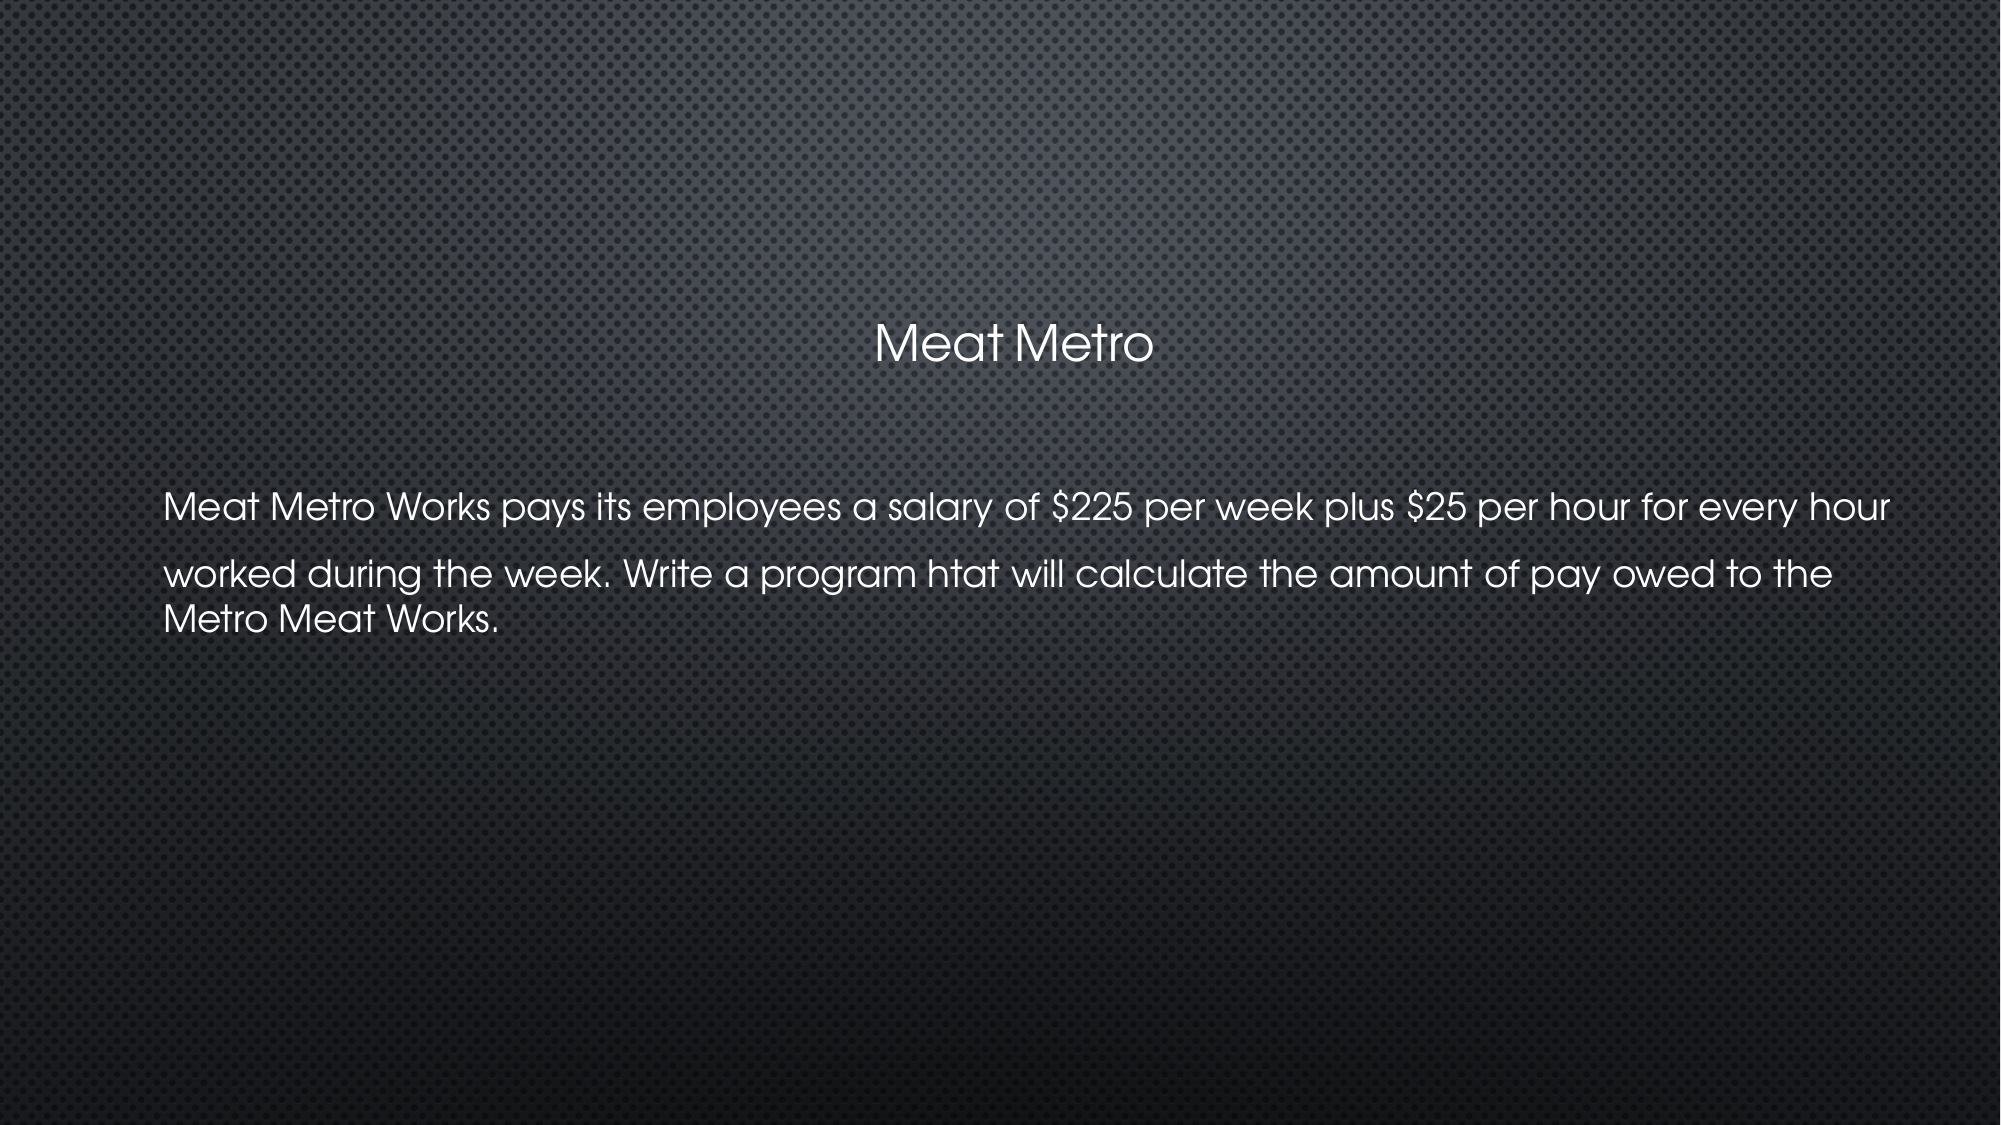

Meat Metro
Meat Metro Works pays its employees a salary of $225 per week plus $25 per hour for every hour
worked during the week. Write a program htat will calculate the amount of pay owed to the
Metro Meat Works.